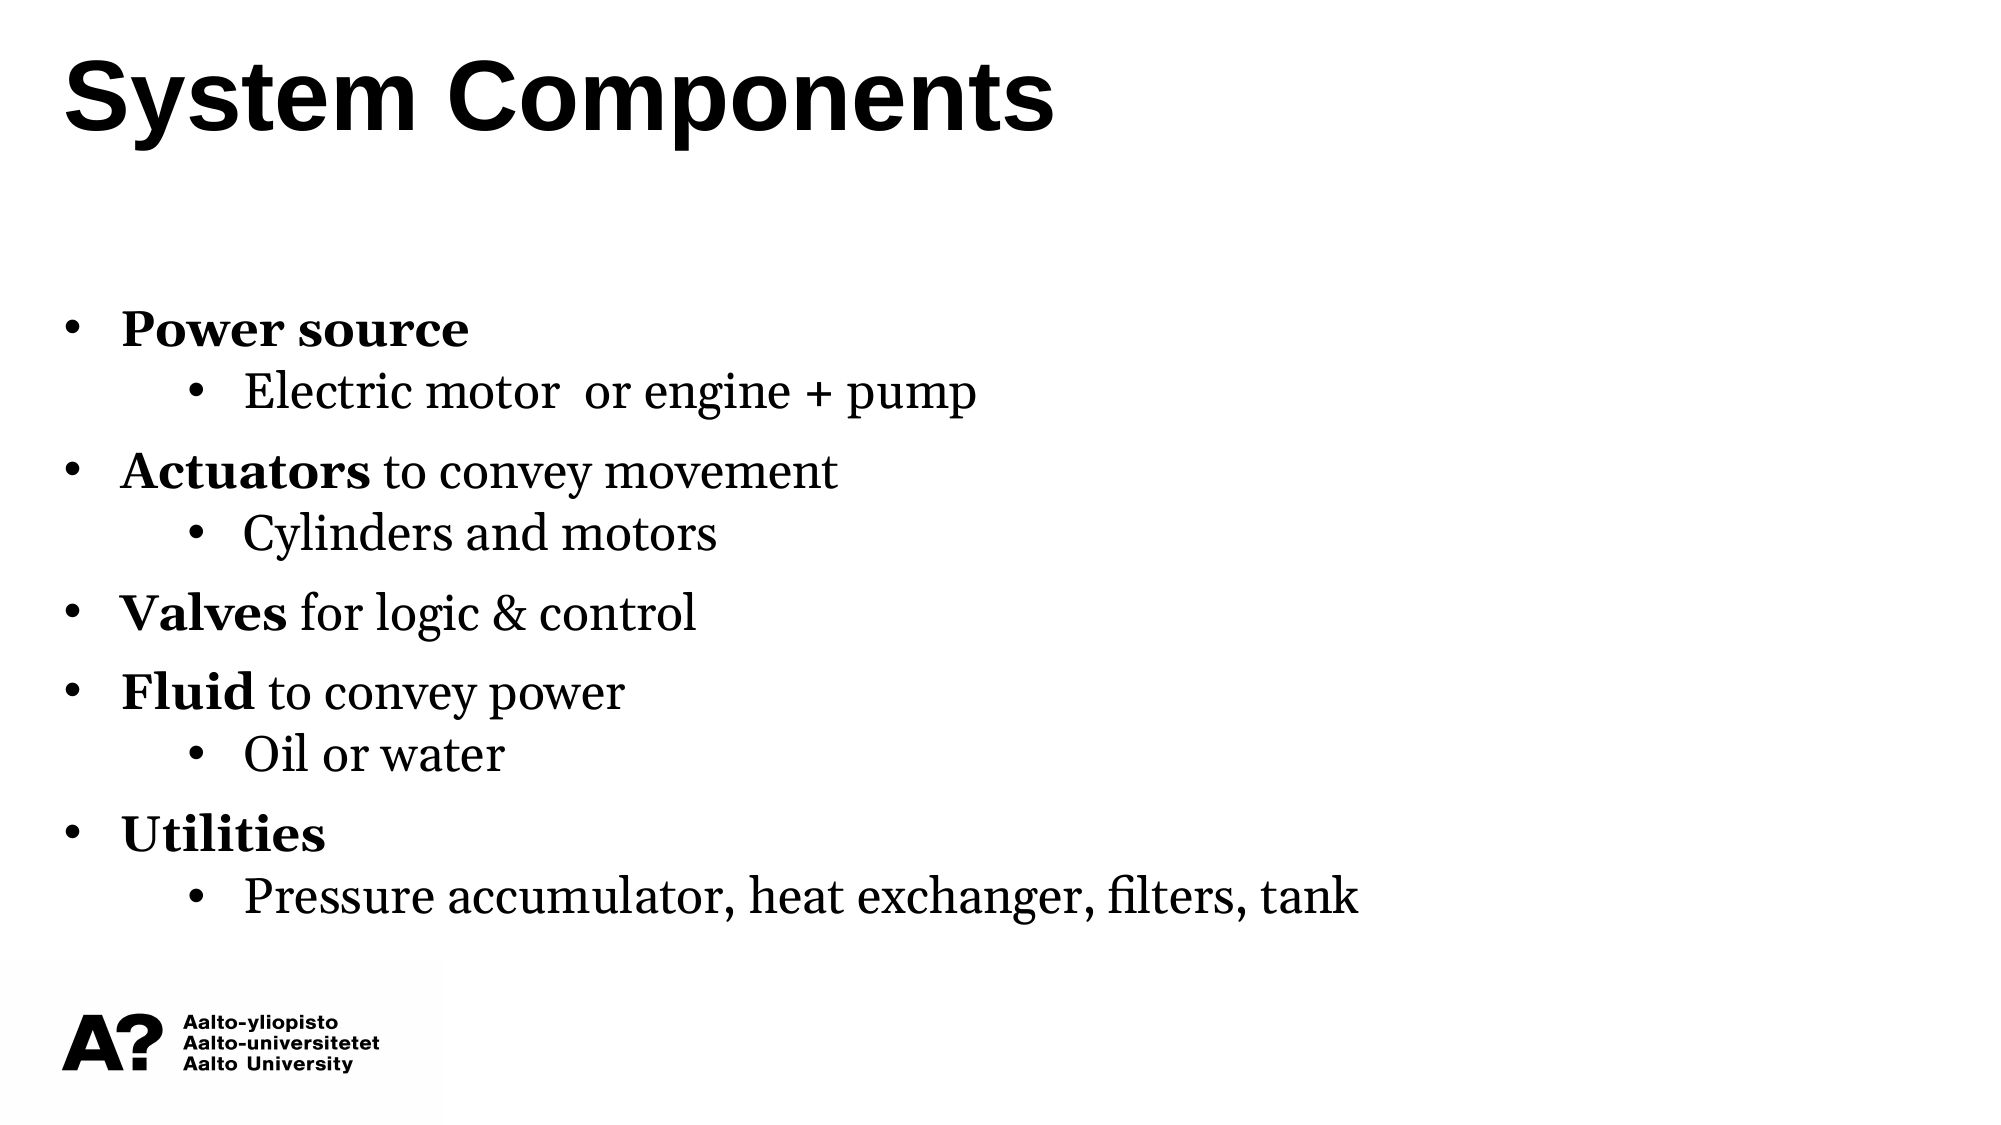

System Components
Power source
Electric motor  or engine + pump​
Actuators to convey movement
Cylinders and motors
Valves for logic & control
Fluid to convey power
Oil or water​
Utilities
Pressure accumulator, heat exchanger, filters, tank